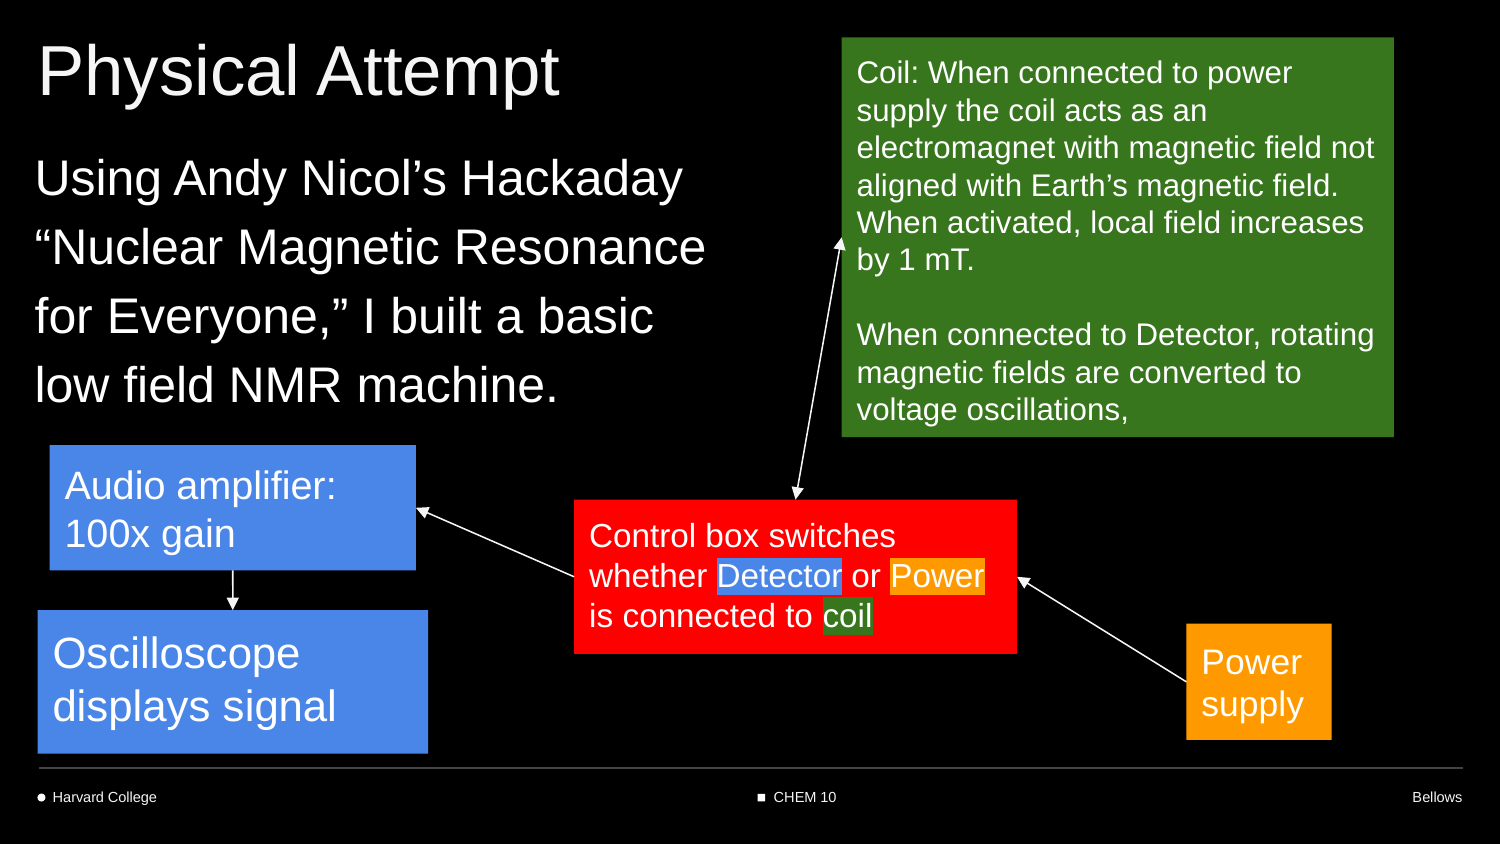

# Physical Attempt
Coil: When connected to power supply the coil acts as an electromagnet with magnetic field not aligned with Earth’s magnetic field. When activated, local field increases by 1 mT.

When connected to Detector, rotating magnetic fields are converted to voltage oscillations,
Using Andy Nicol’s Hackaday “Nuclear Magnetic Resonance for Everyone,” I built a basic low field NMR machine.
Audio amplifier: 100x gain
Control box switches whether Detector or Power is connected to coil
Oscilloscope displays signal
Power supply
Harvard College
CHEM 10
Bellows